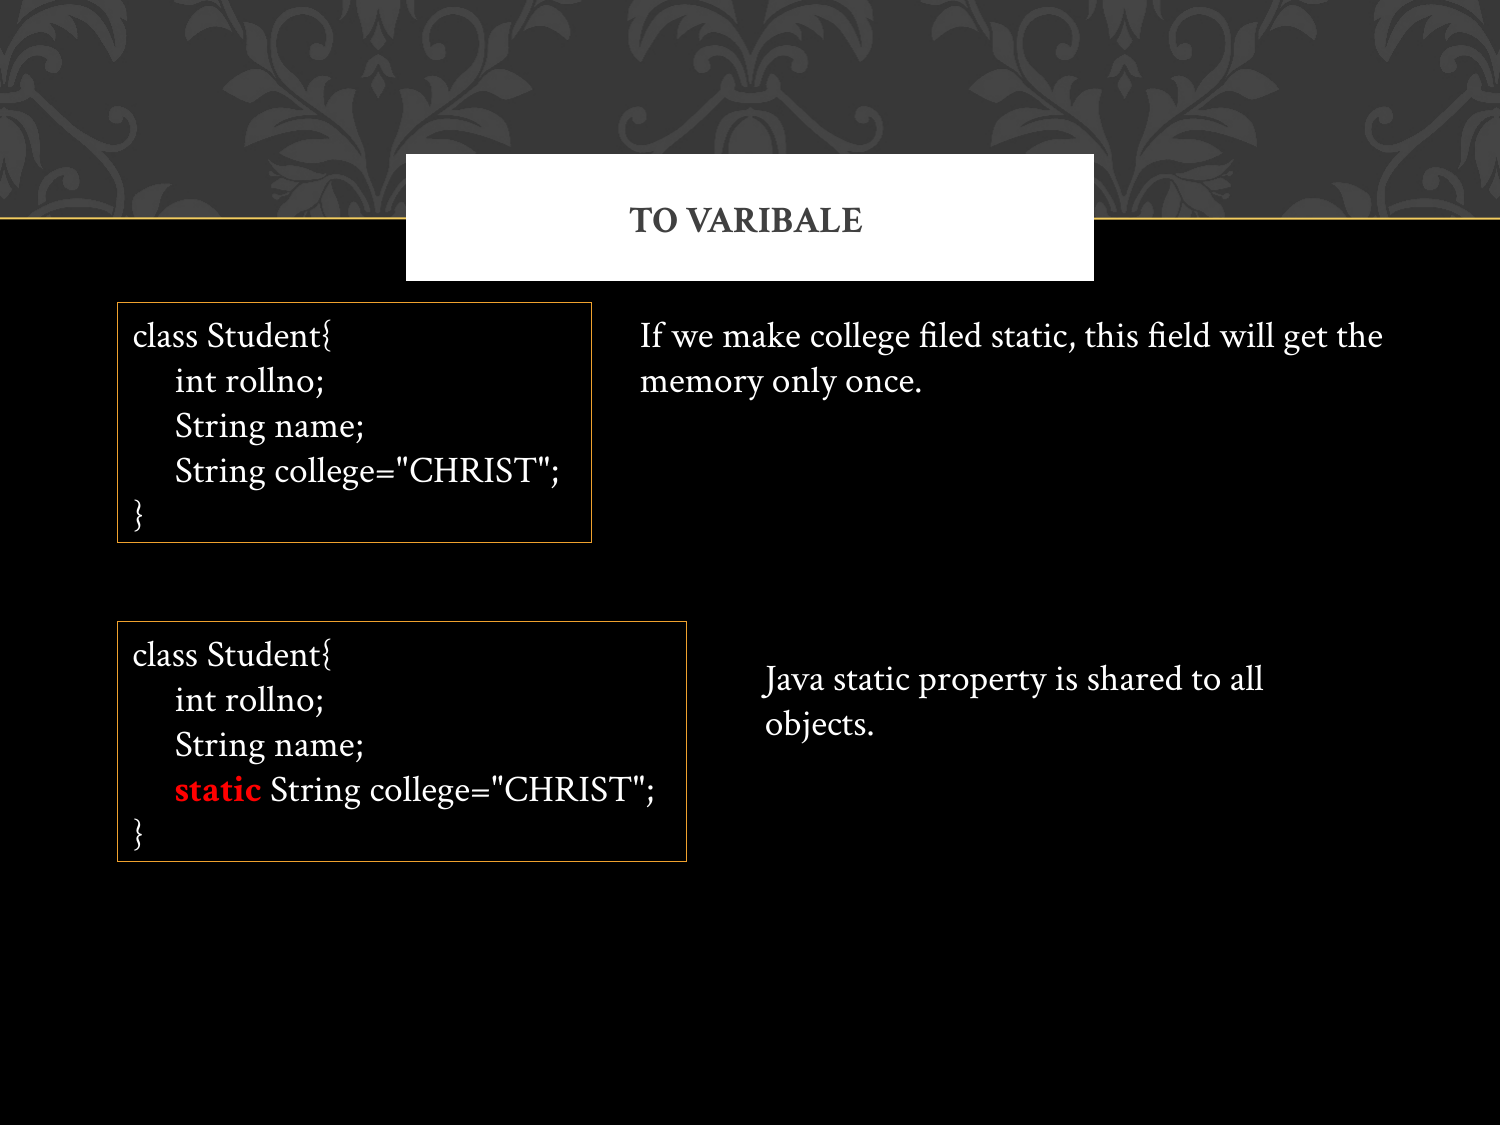

# to varibale
class Student{
     int rollno;
     String name;
     String college="CHRIST";
}
If we make college filed static, this field will get the memory only once.

class Student{
     int rollno;
     String name;
     static String college="CHRIST";
}
Java static property is shared to all objects.